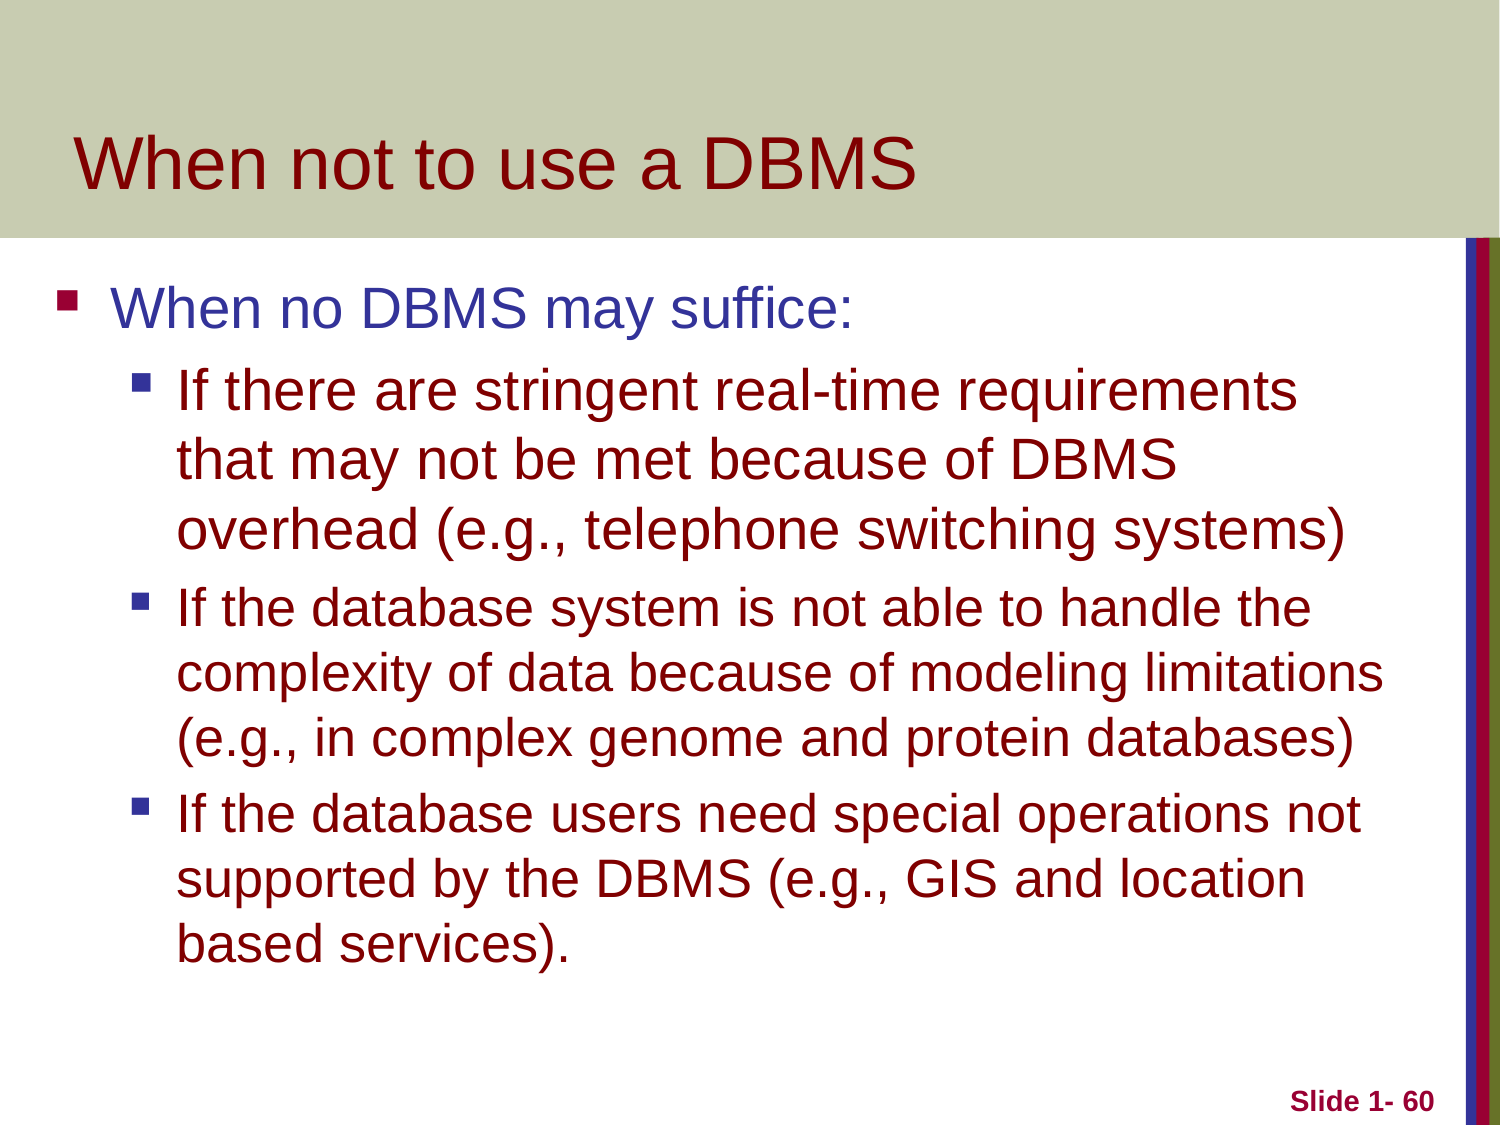

# When not to use a DBMS
When no DBMS may suffice:
If there are stringent real-time requirements that may not be met because of DBMS overhead (e.g., telephone switching systems)
If the database system is not able to handle the complexity of data because of modeling limitations (e.g., in complex genome and protein databases)
If the database users need special operations not supported by the DBMS (e.g., GIS and location based services).
Slide 1- 60